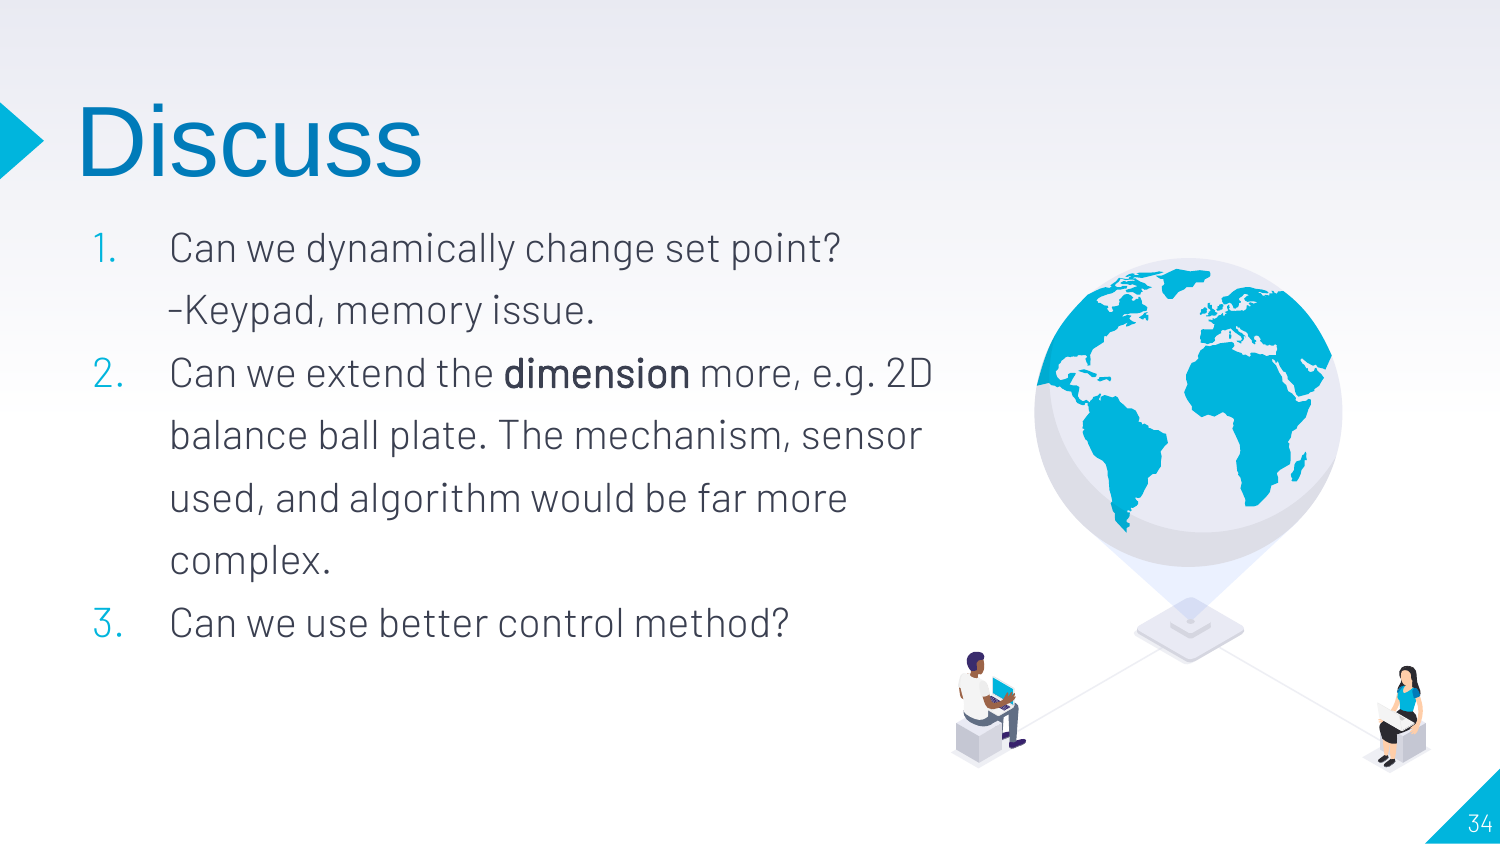

# Discuss
Can we dynamically change set point?
-Keypad, memory issue.
Can we extend the dimension more, e.g. 2D balance ball plate. The mechanism, sensor used, and algorithm would be far more complex.
Can we use better control method?

34